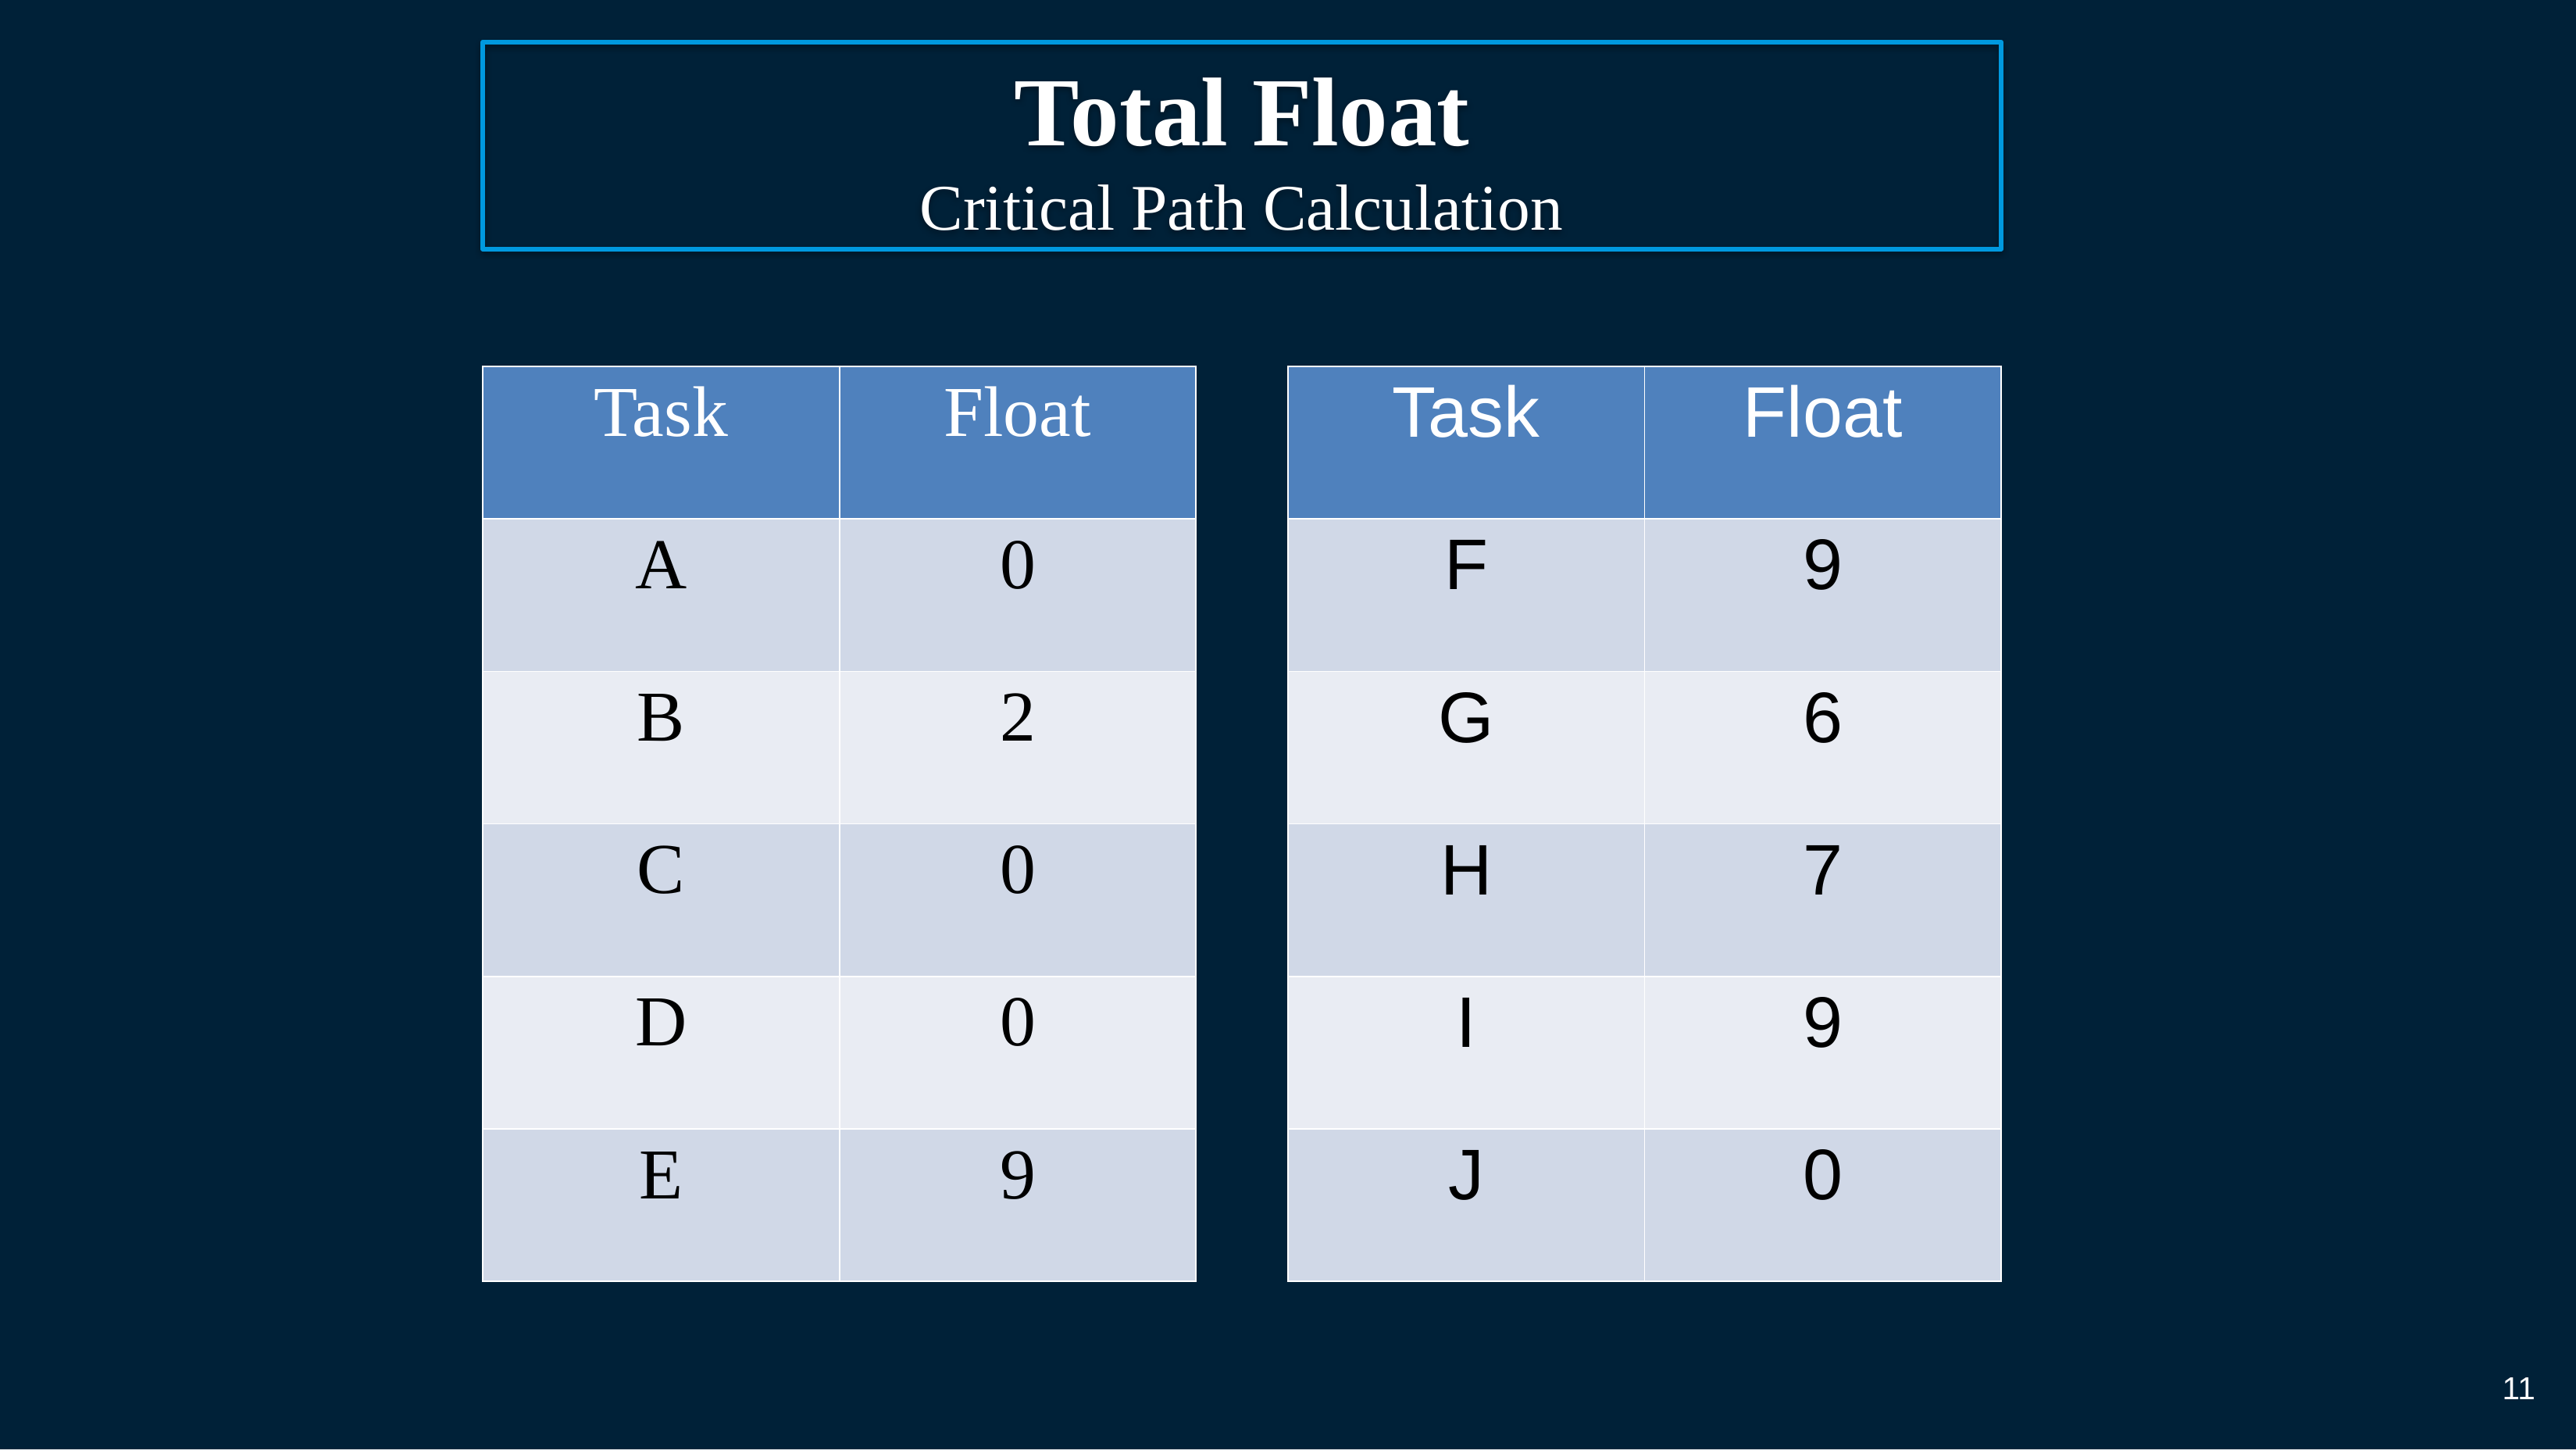

Total Float
Critical Path Calculation
| Task | Float |
| --- | --- |
| A | 0 |
| B | 2 |
| C | 0 |
| D | 0 |
| E | 9 |
| Task | Float |
| --- | --- |
| F | 9 |
| G | 6 |
| H | 7 |
| I | 9 |
| J | 0 |
11